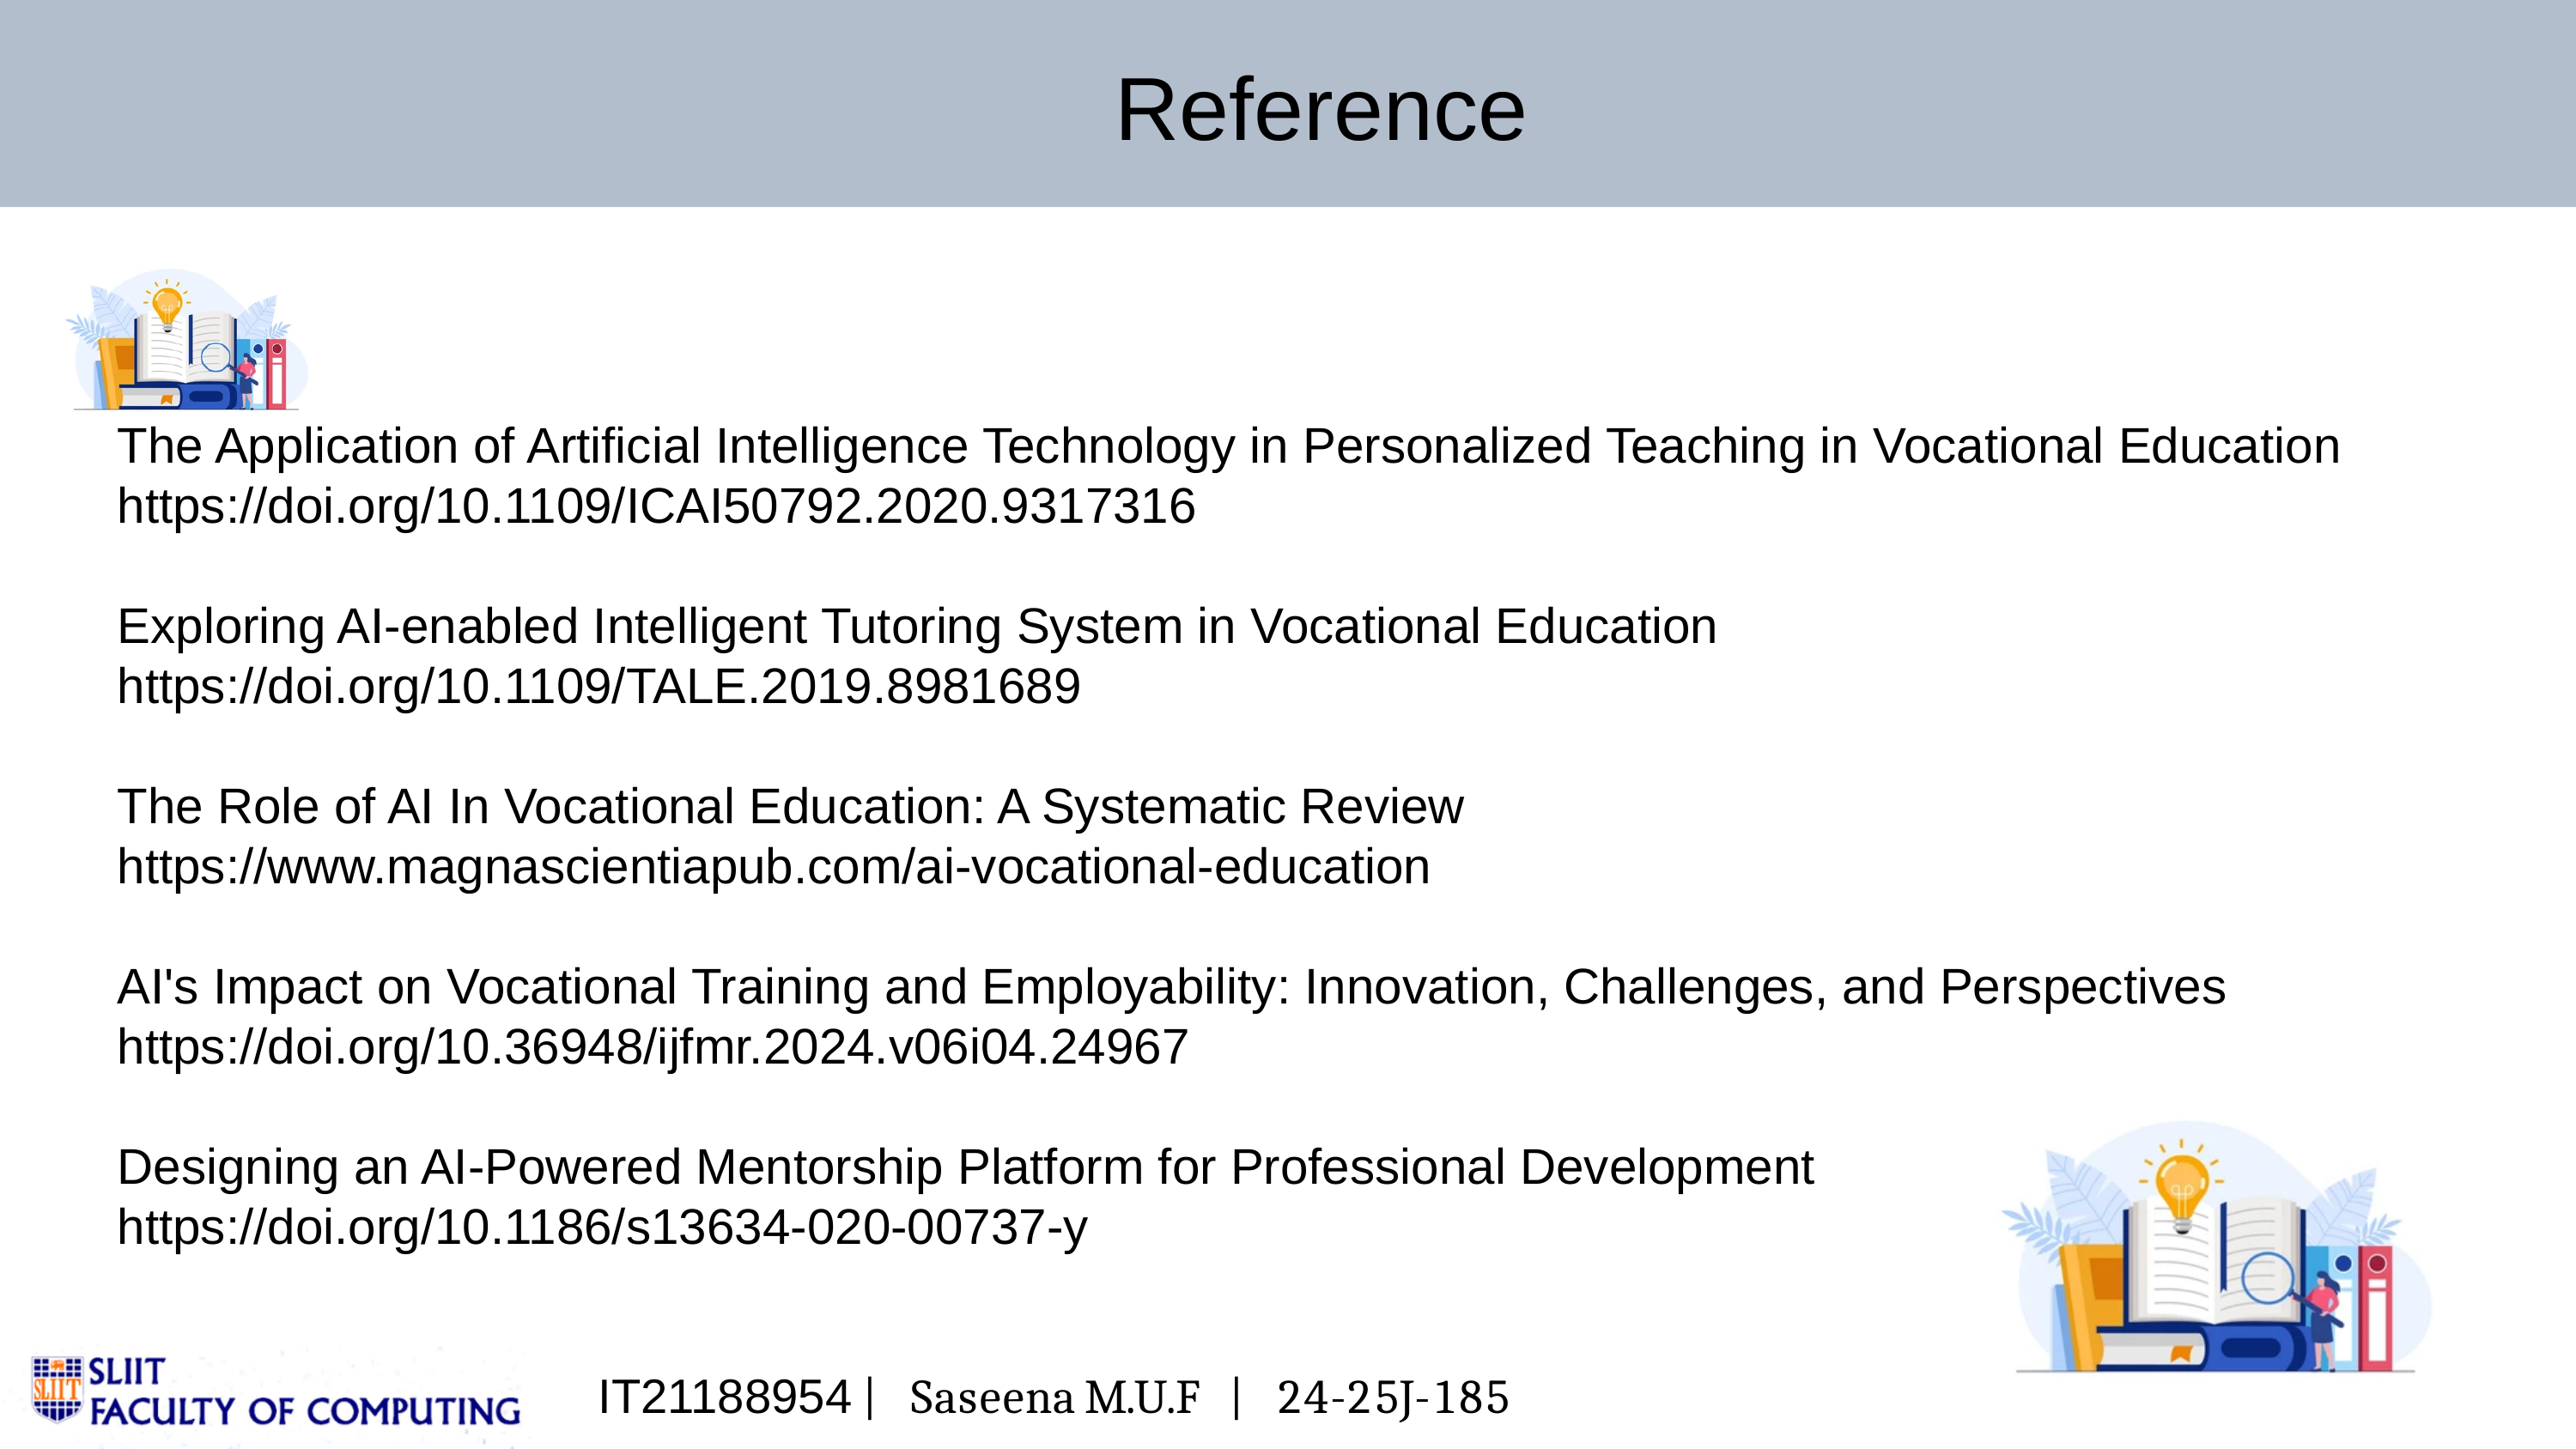

Reference

The Application of Artificial Intelligence Technology in Personalized Teaching in Vocational Education
https://doi.org/10.1109/ICAI50792.2020.9317316

Exploring AI-enabled Intelligent Tutoring System in Vocational Education
https://doi.org/10.1109/TALE.2019.8981689

The Role of AI In Vocational Education: A Systematic Review
https://www.magnascientiapub.com/ai-vocational-education

AI's Impact on Vocational Training and Employability: Innovation, Challenges, and Perspectives
https://doi.org/10.36948/ijfmr.2024.v06i04.24967

Designing an AI-Powered Mentorship Platform for Professional Development
https://doi.org/10.1186/s13634-020-00737-y

IT21188954 |   Saseena M.U.F  |   24-25J-185